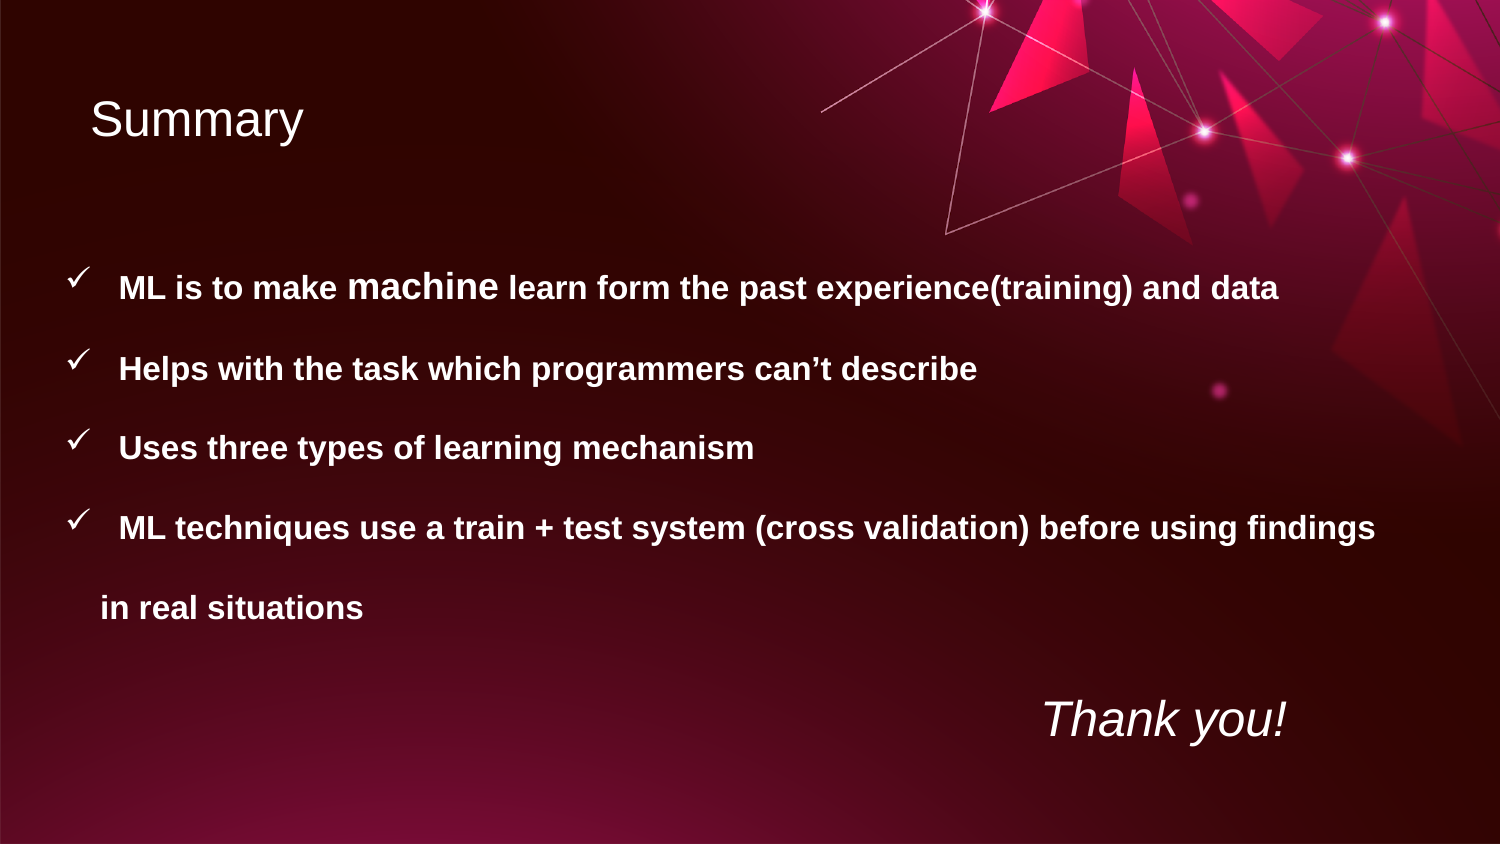

# Summary
  ML is to make machine learn form the past experience(training) and data
  Helps with the task which programmers can’t describe
  Uses three types of learning mechanism
  ML techniques use a train + test system (cross validation) before using findings in real situations
Thank you!